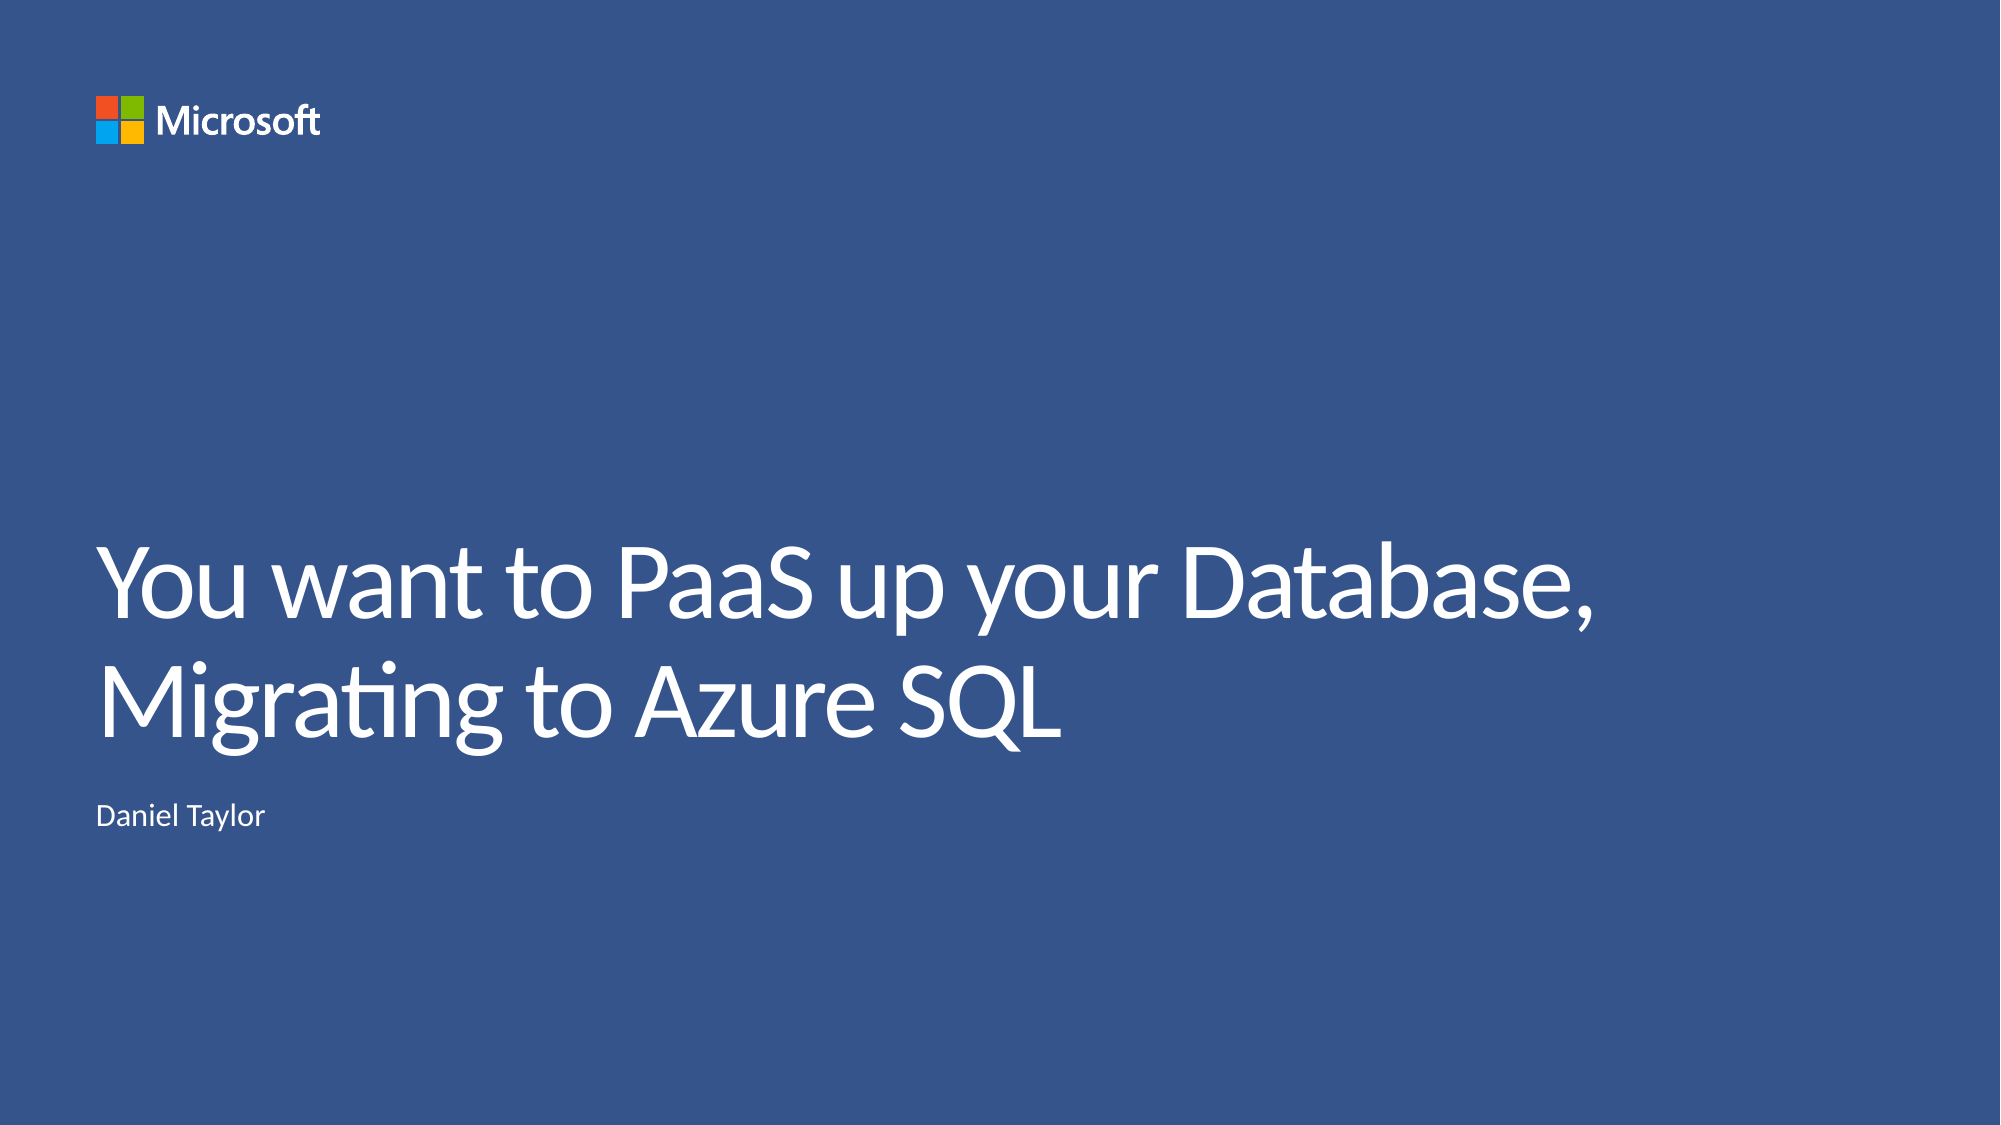

# You want to PaaS up your Database, Migrating to Azure SQL
Daniel Taylor